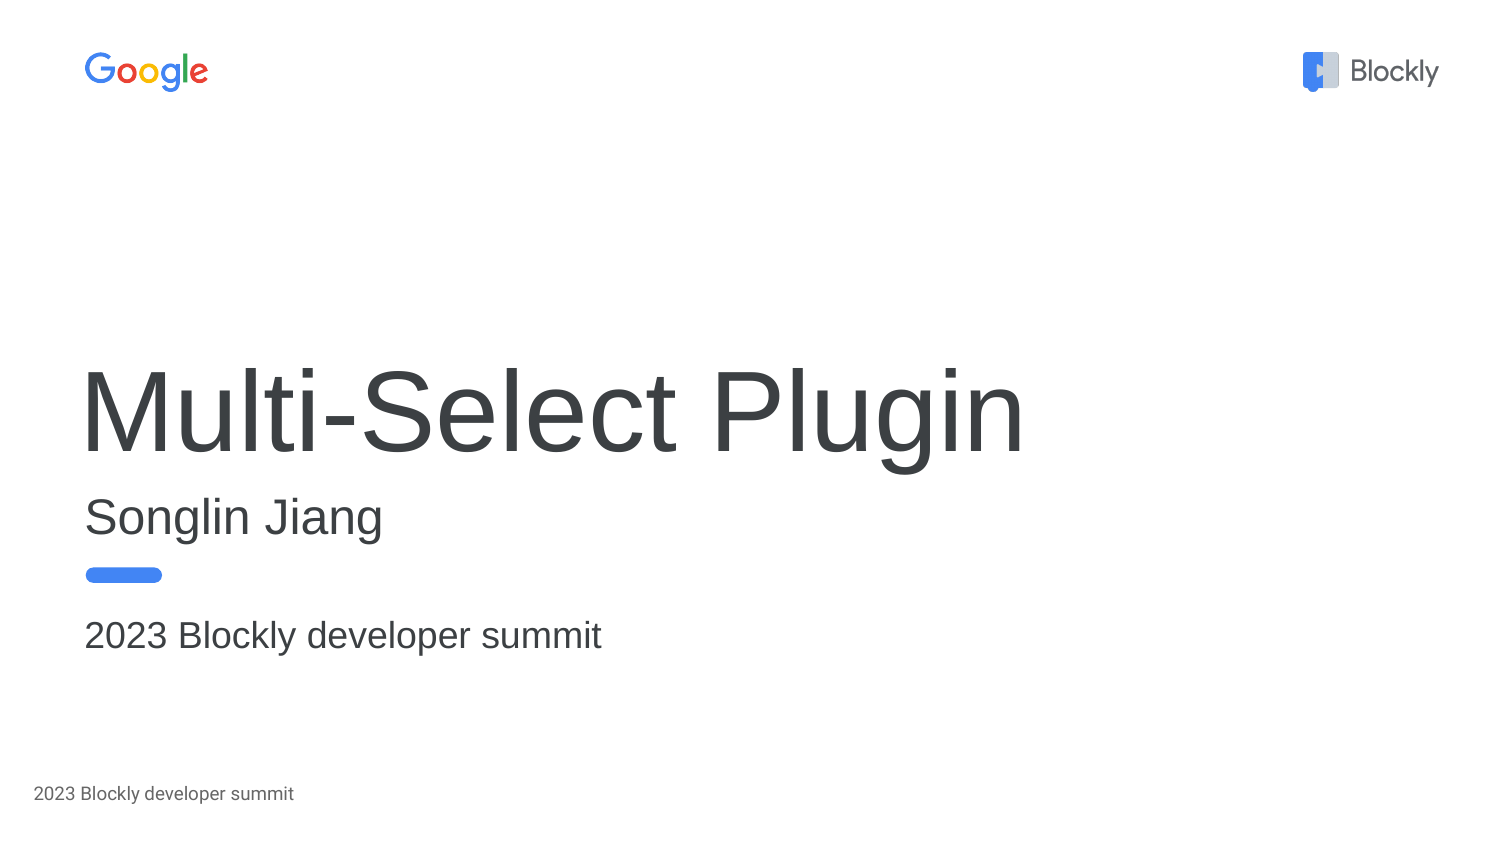

# Multi-Select Plugin
Songlin Jiang
2023 Blockly developer summit